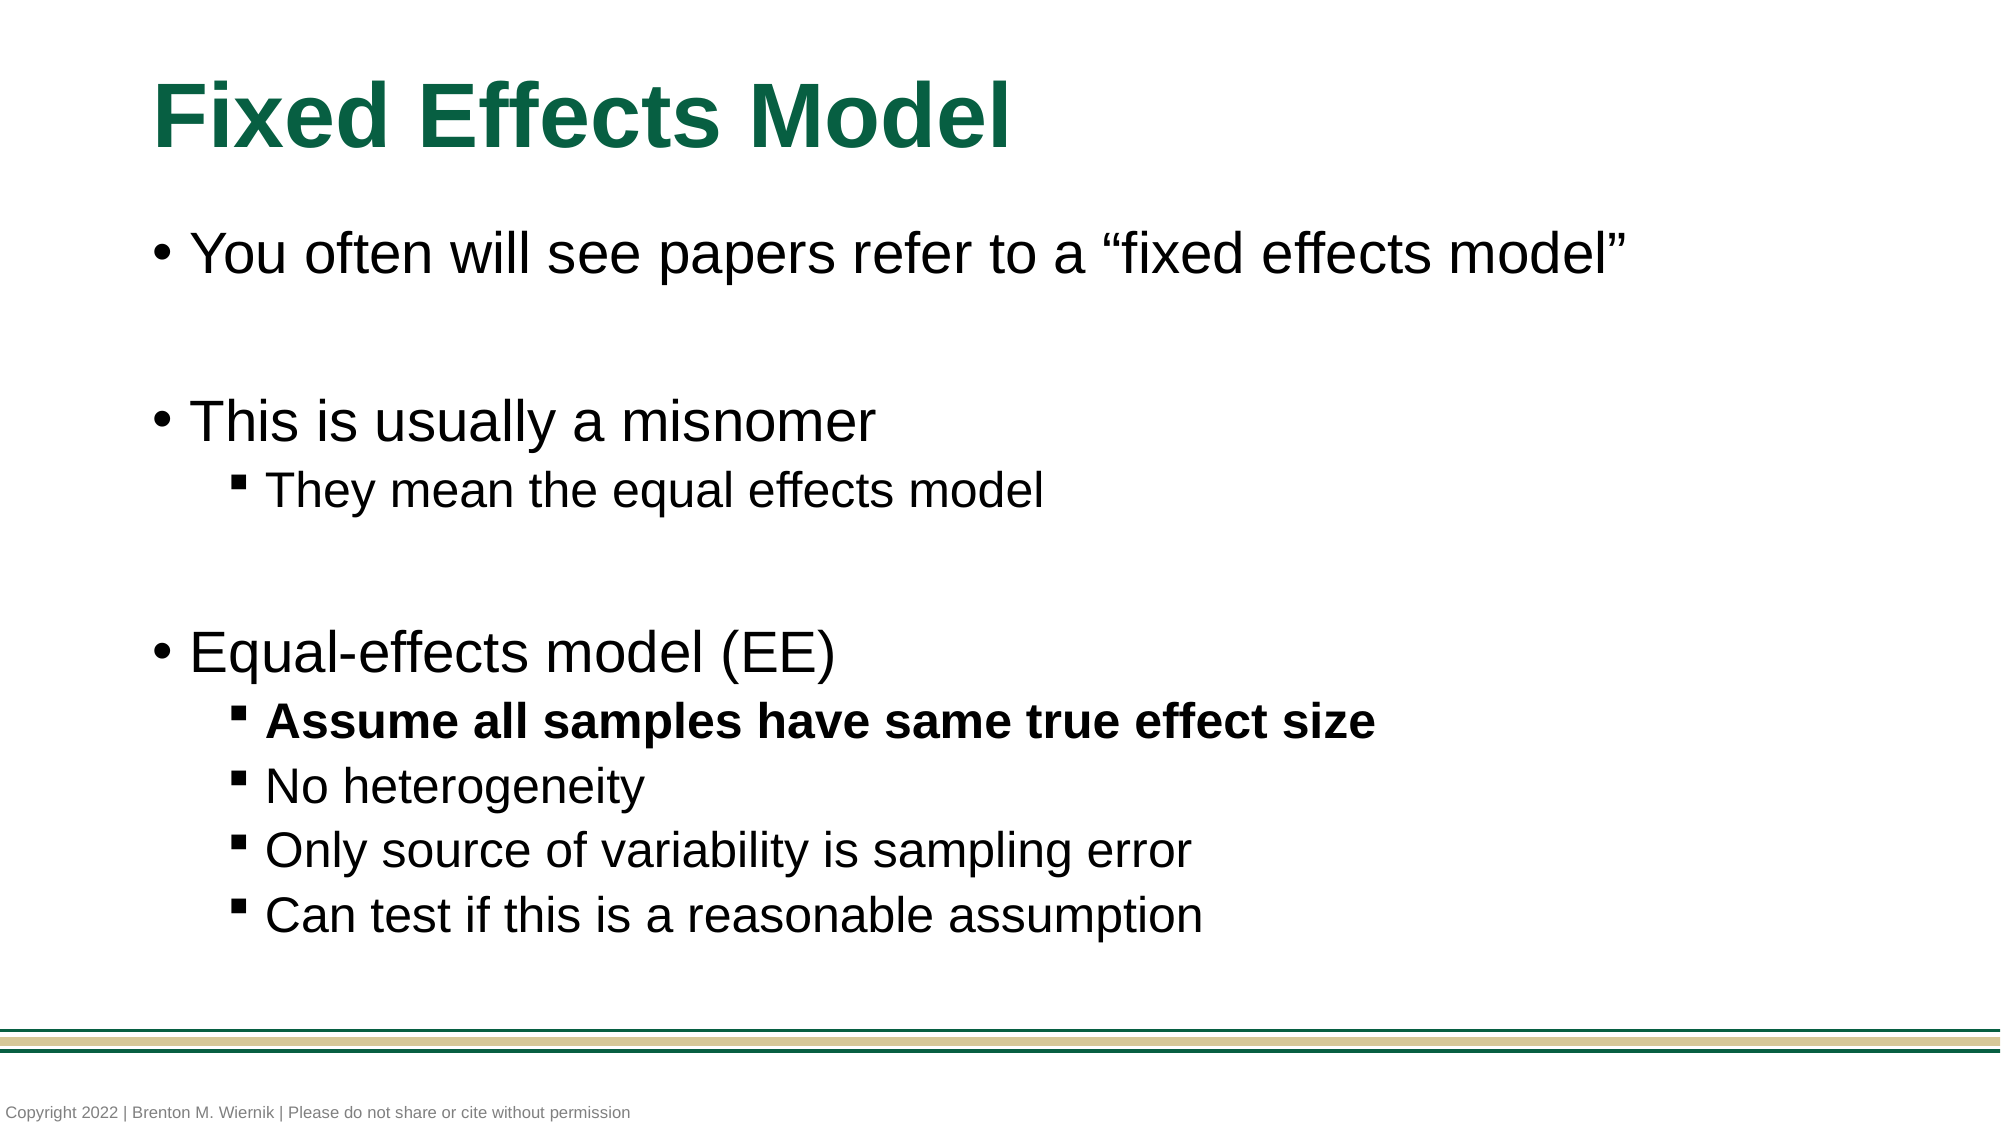

# Fixed Effects Model
You often will see papers refer to a “fixed effects model”

This is usually a misnomer
They mean the equal effects model

Equal-effects model (EE)
Assume all samples have same true effect size
No heterogeneity
Only source of variability is sampling error
Can test if this is a reasonable assumption